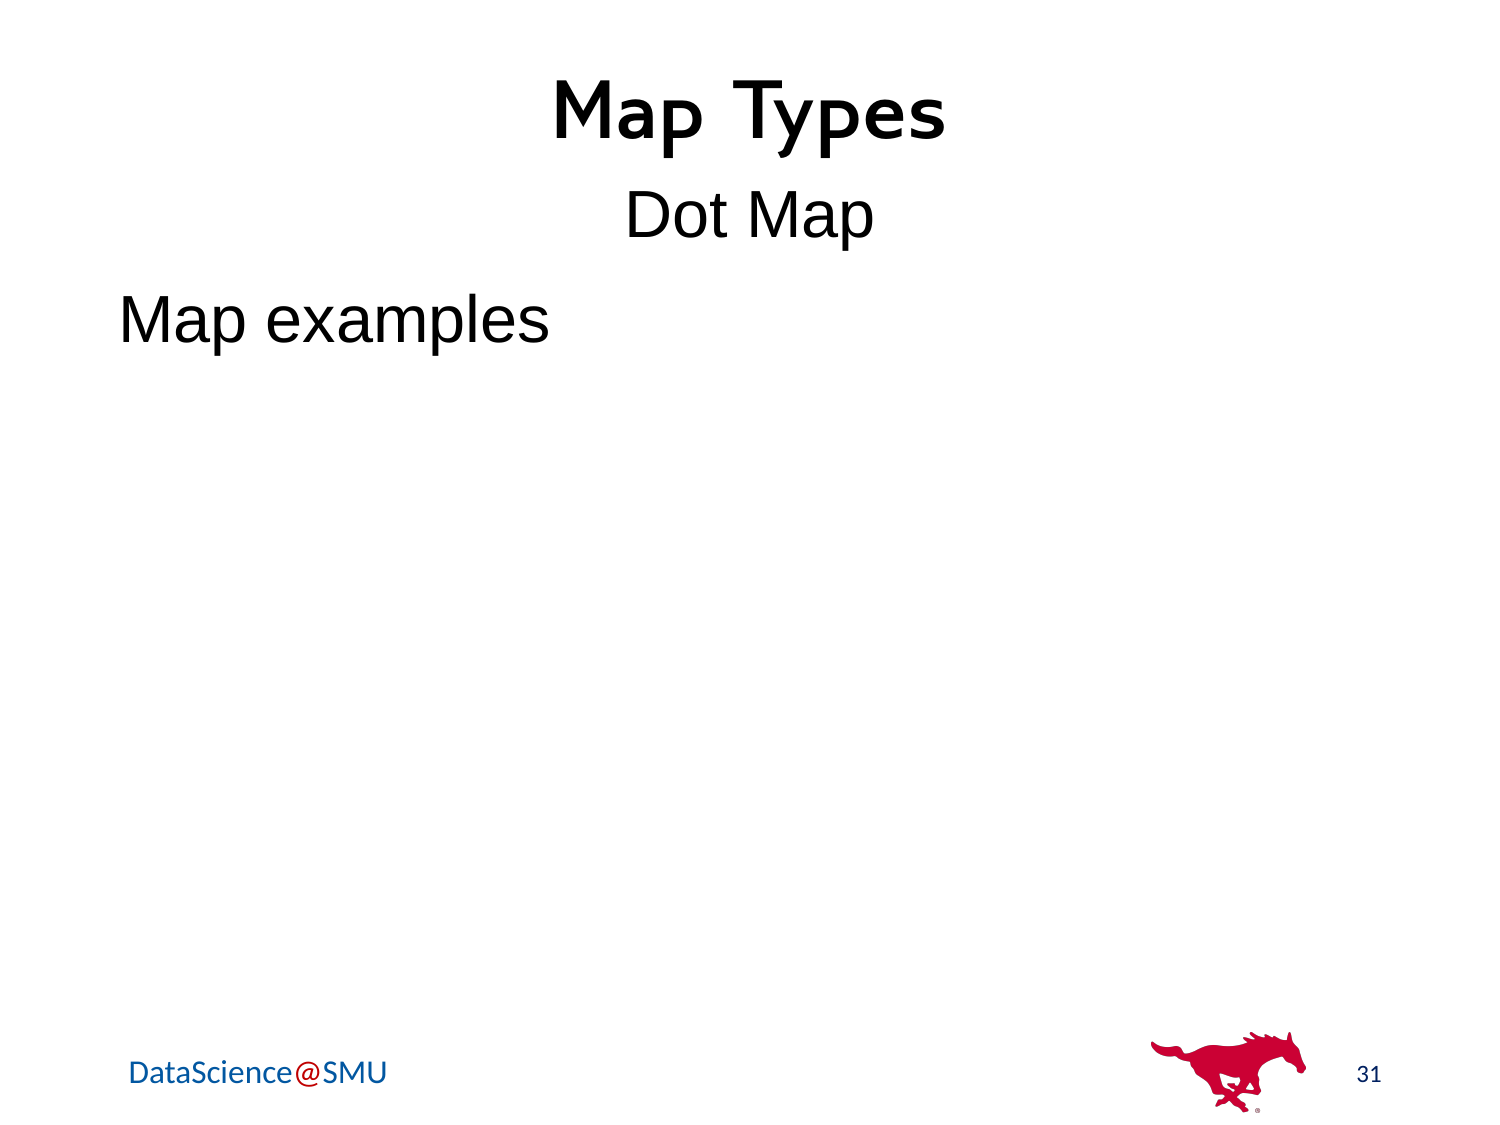

# Map Types
Dot Map
Map examples
31